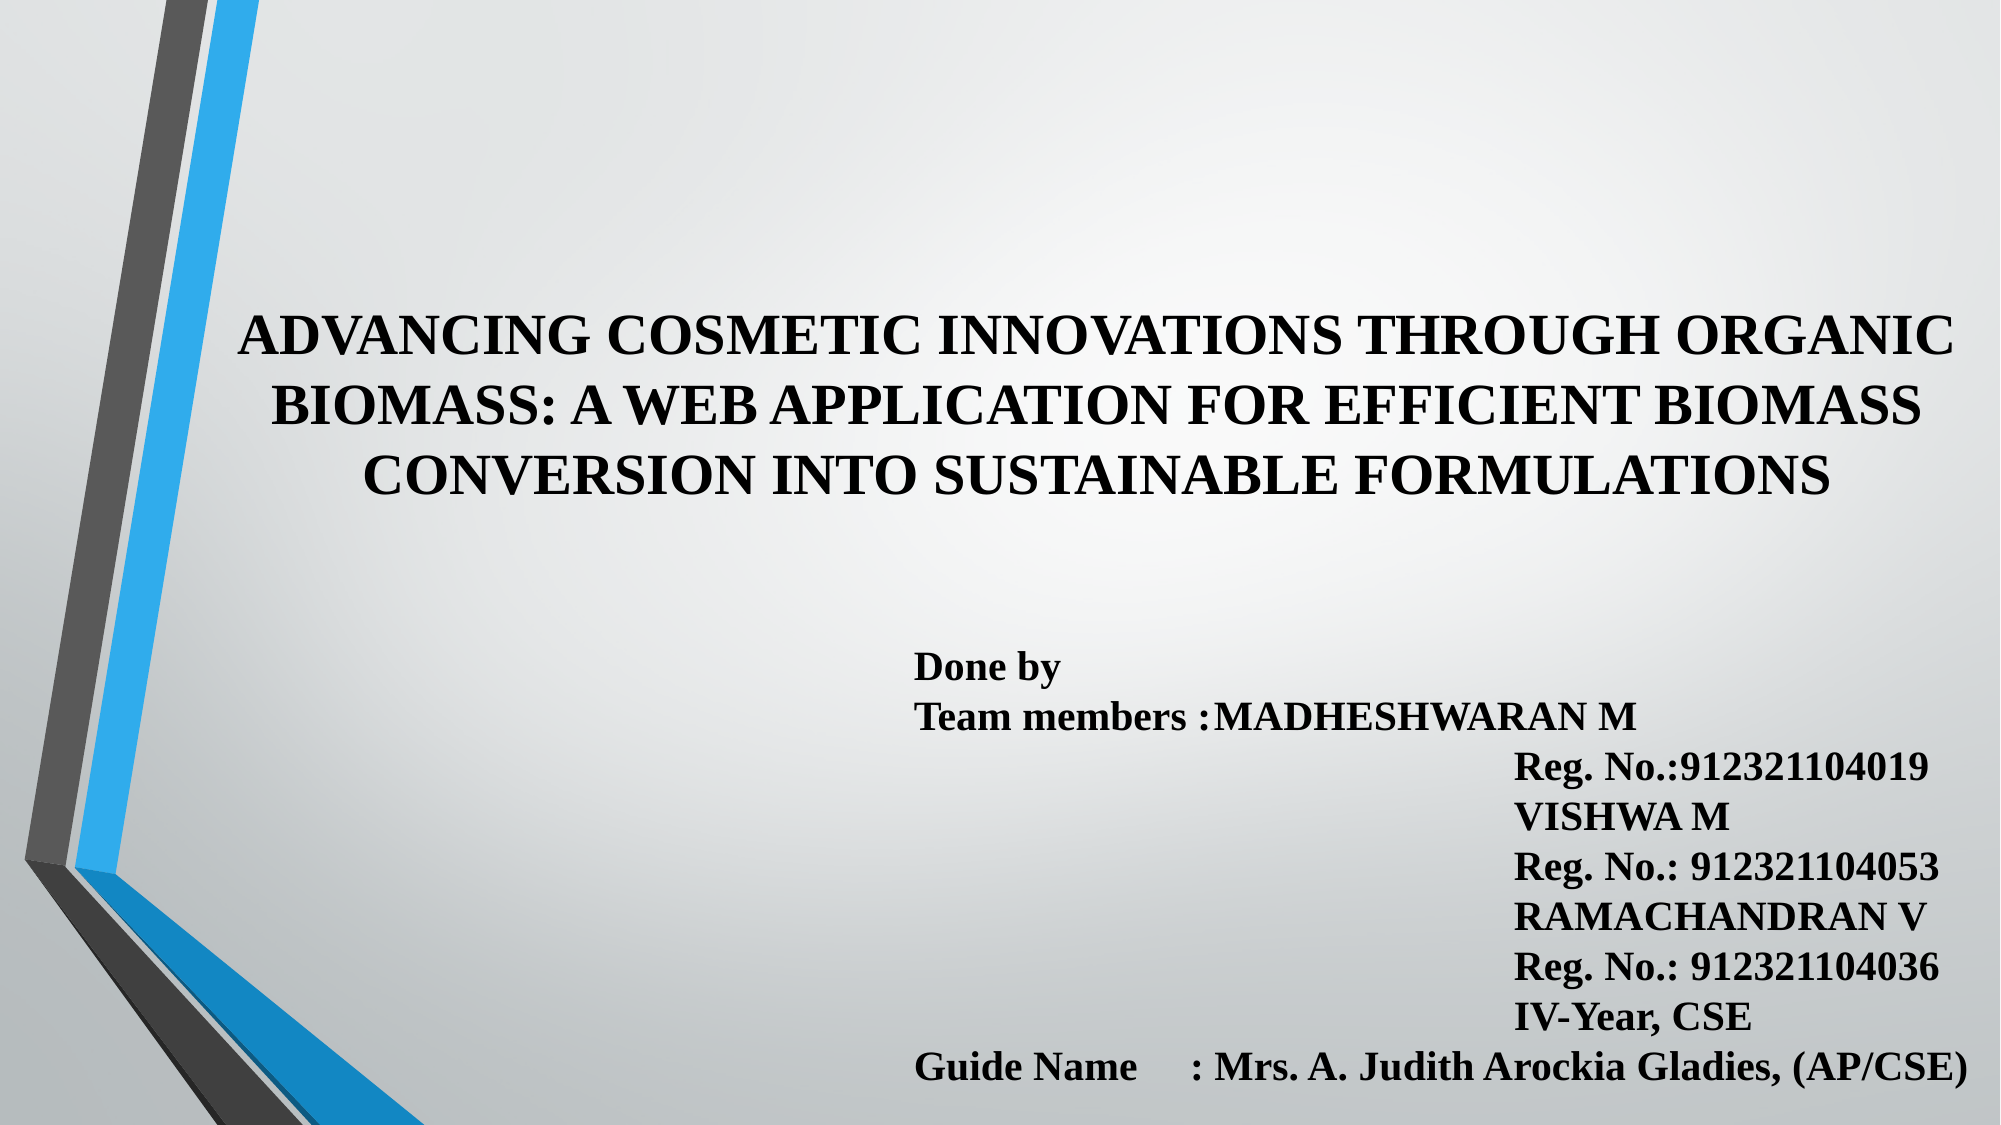

# ADVANCING COSMETIC INNOVATIONS THROUGH ORGANIC BIOMASS: A WEB APPLICATION FOR EFFICIENT BIOMASS CONVERSION INTO SUSTAINABLE FORMULATIONS
Done by
Team members :	MADHESHWARAN M
				Reg. No.:912321104019
				VISHWA M
				Reg. No.: 912321104053
				RAMACHANDRAN V
				Reg. No.: 912321104036
				IV-Year, CSE
Guide Name     : Mrs. A. Judith Arockia Gladies, (AP/CSE)